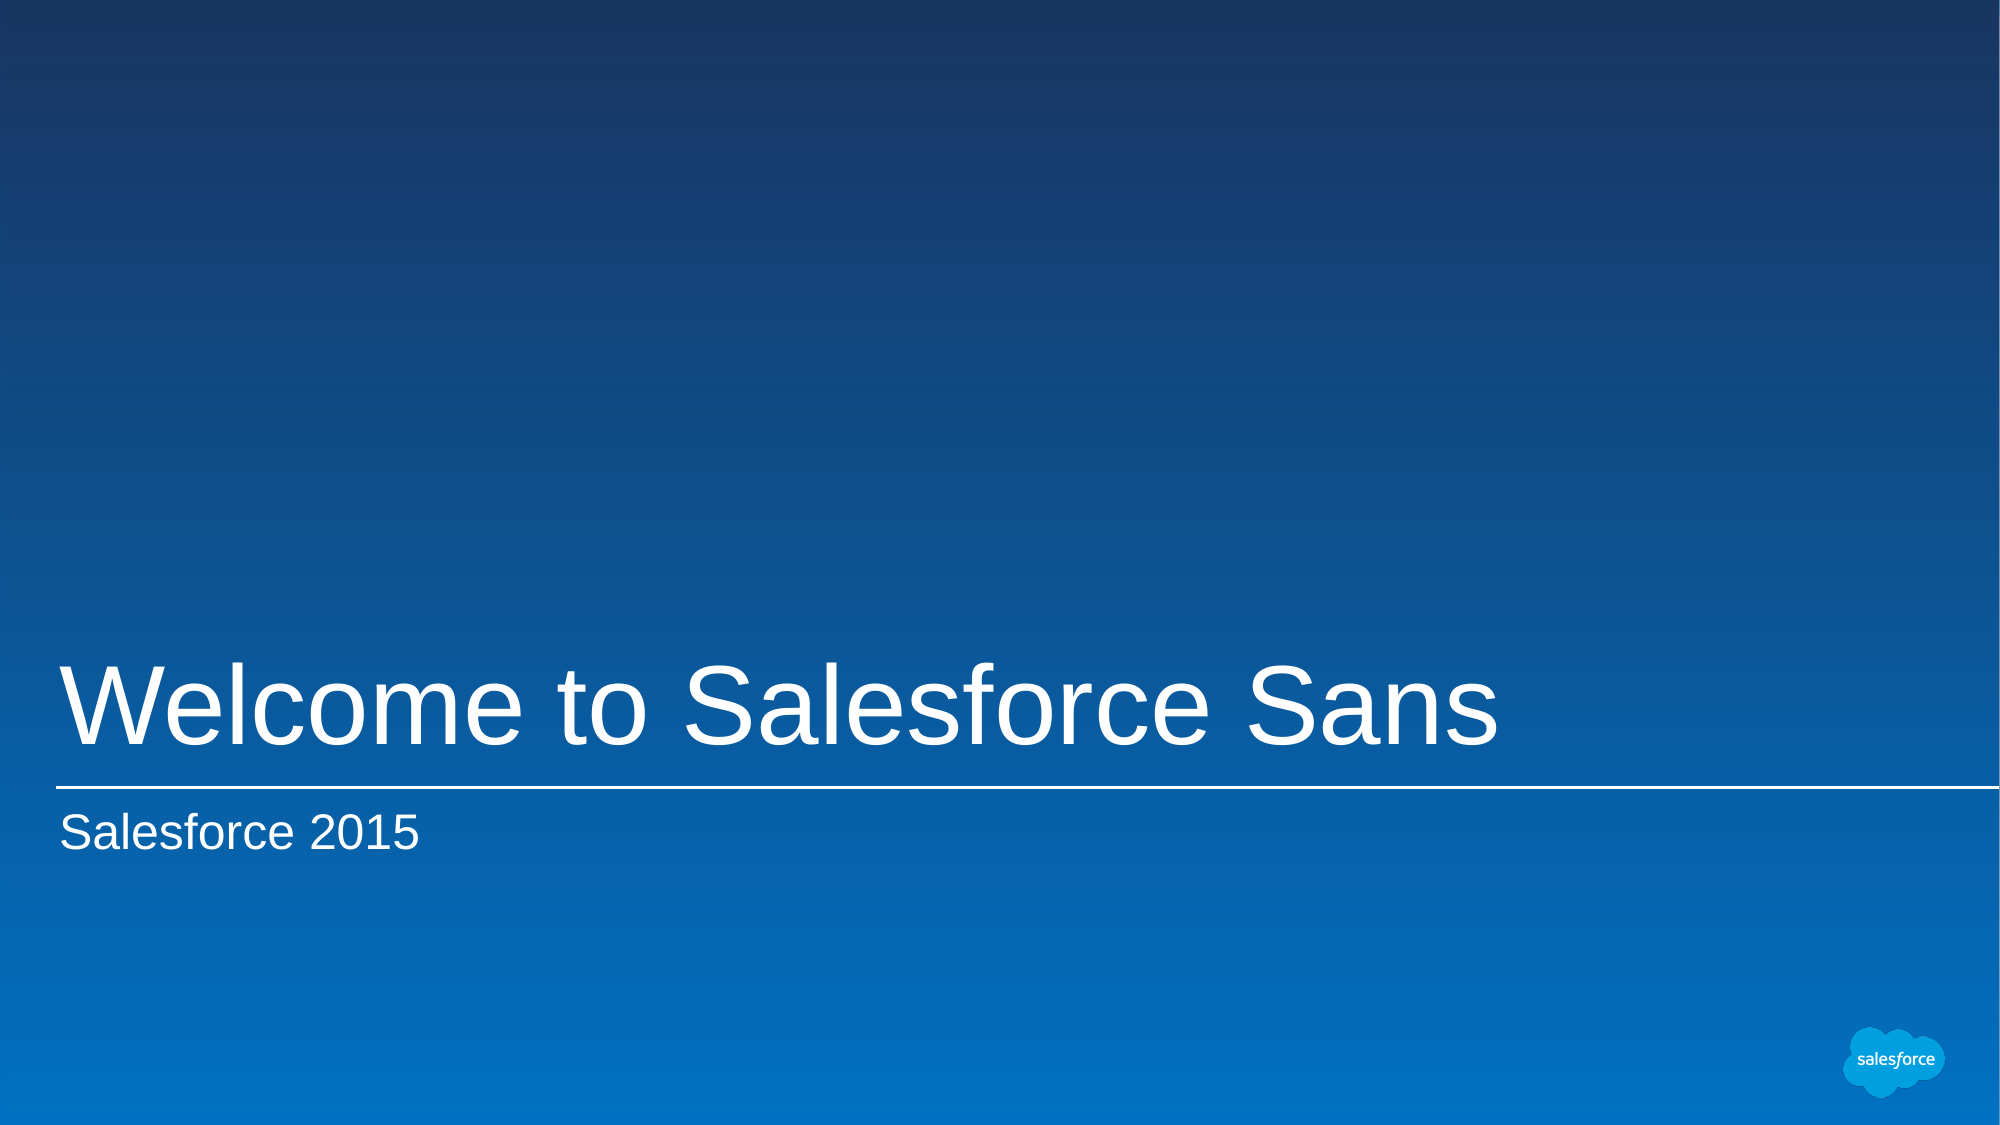

# Welcome to Salesforce Sans
Salesforce 2015